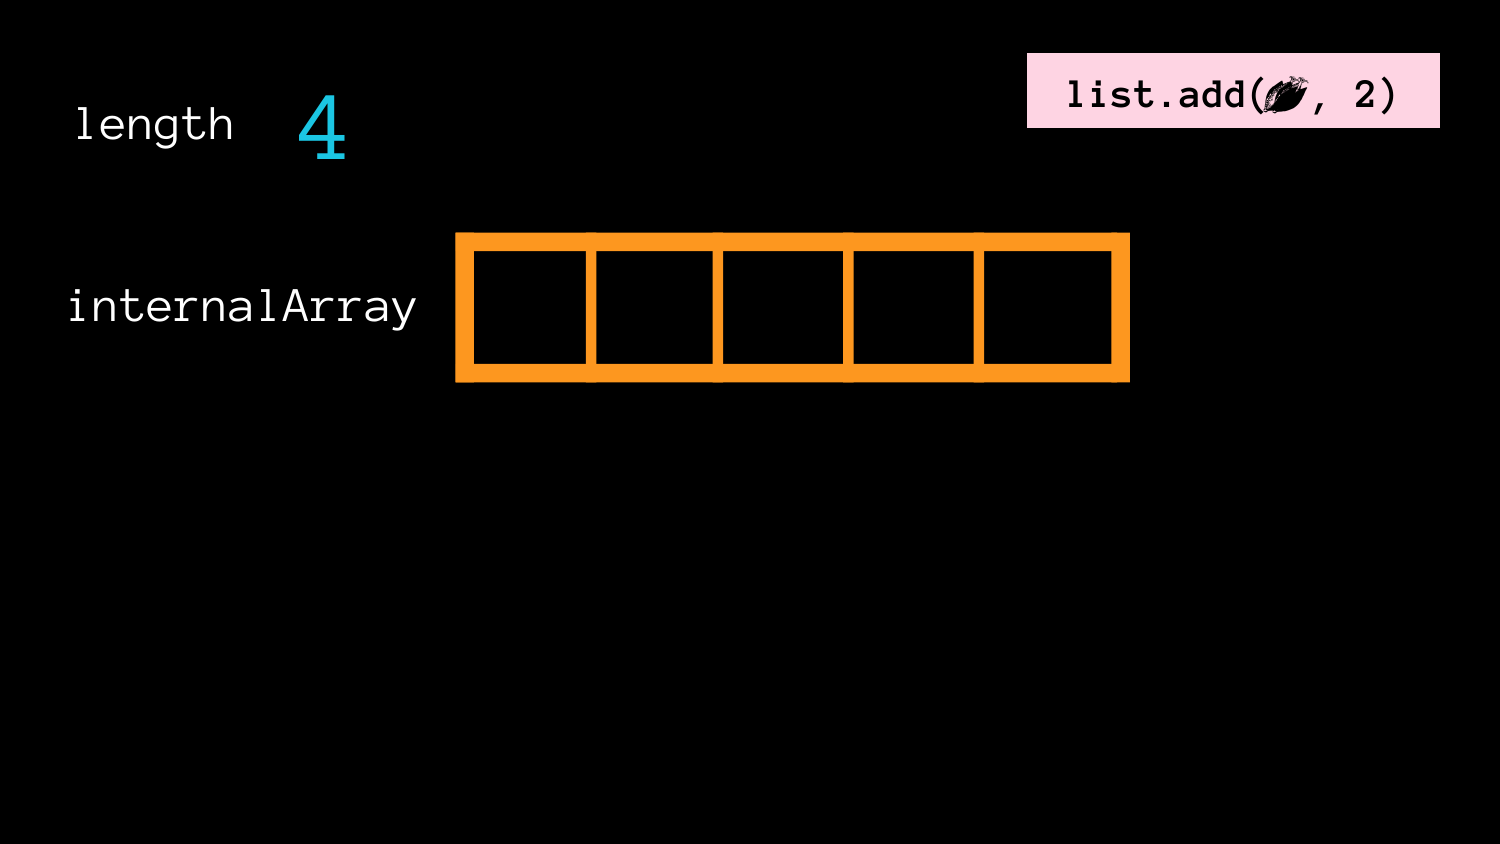

4
list.add(🌽, 2)
🌽
length

🥦
🥦
🍎
internalArray
🥕
🥦